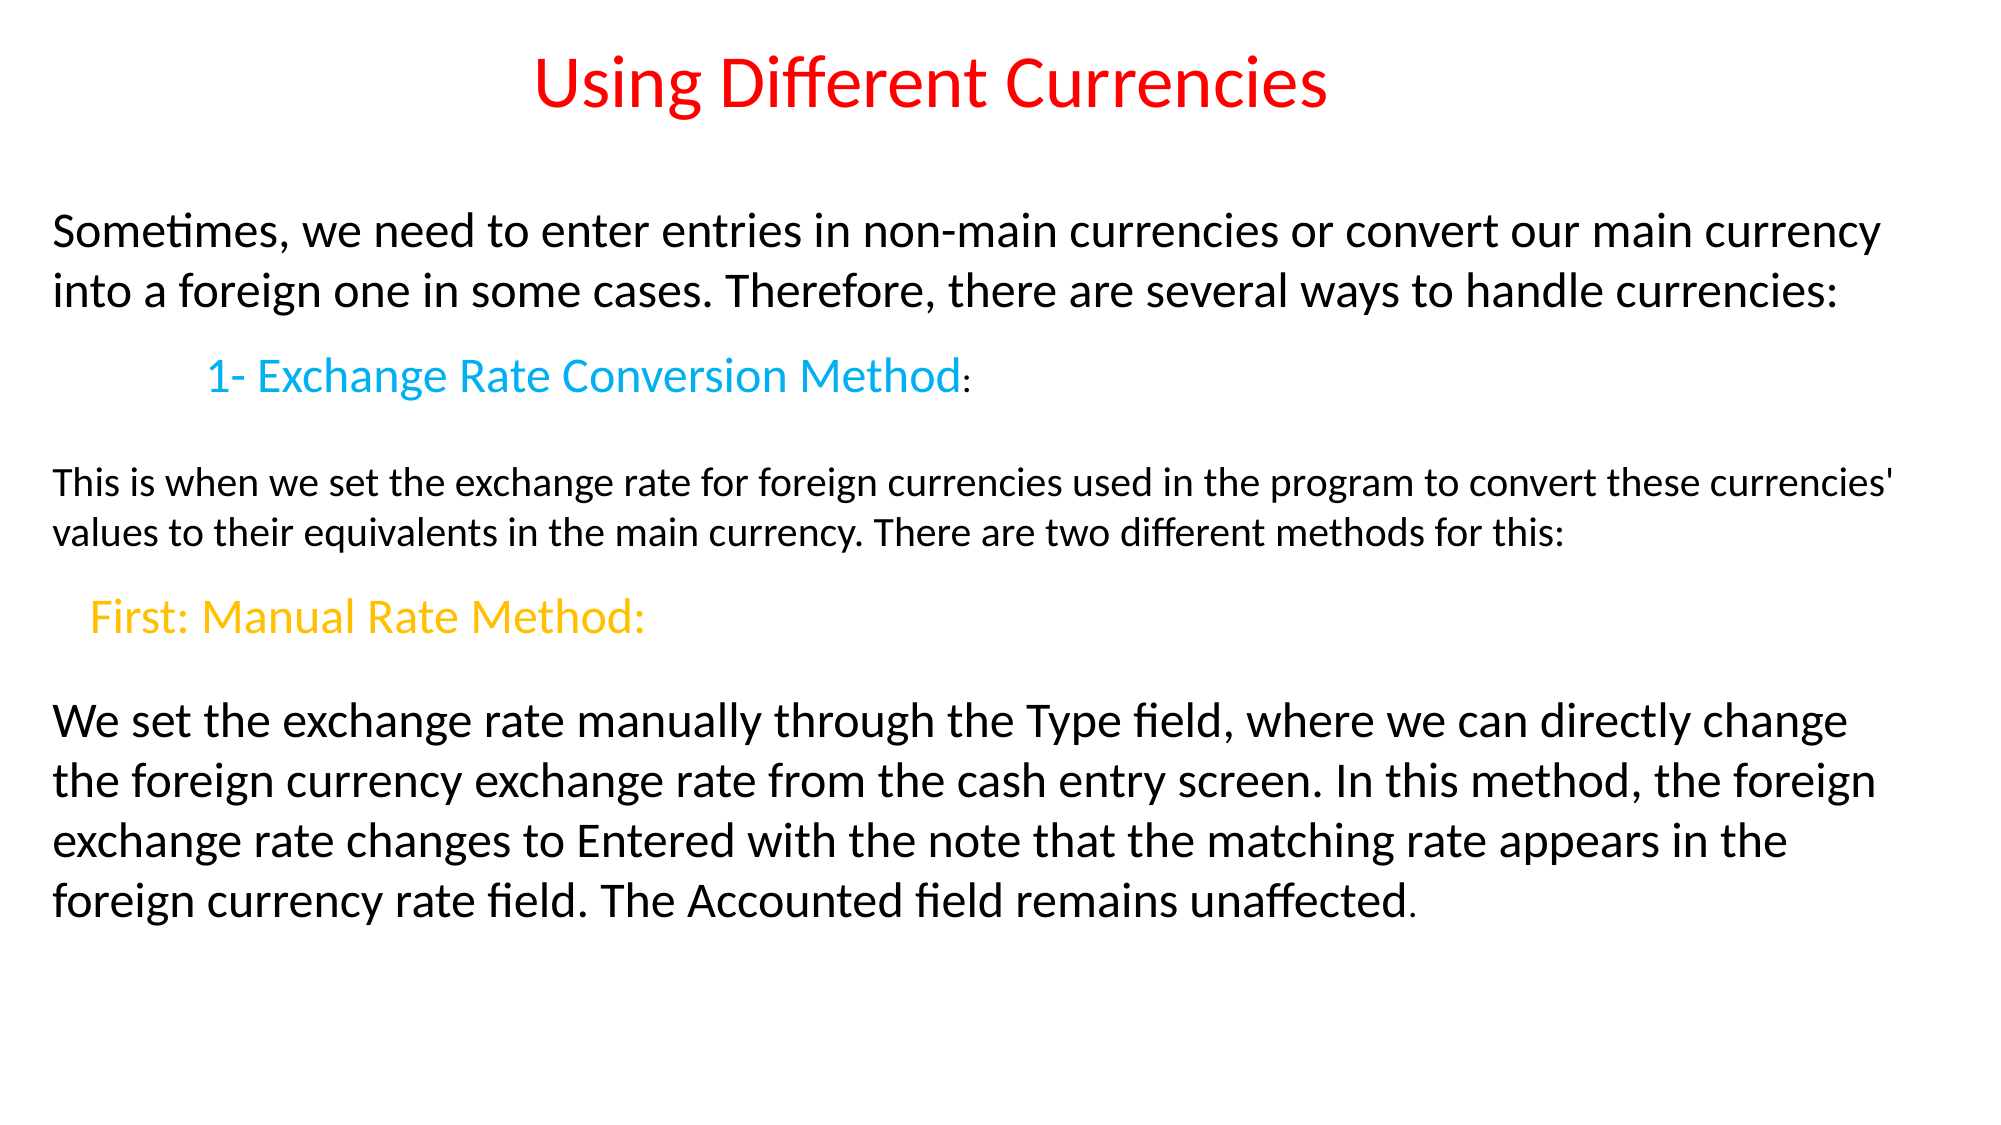

Using Different Currencies
Sometimes, we need to enter entries in non-main currencies or convert our main currency into a foreign one in some cases. Therefore, there are several ways to handle currencies:
1- Exchange Rate Conversion Method:
This is when we set the exchange rate for foreign currencies used in the program to convert these currencies' values to their equivalents in the main currency. There are two different methods for this:
First: Manual Rate Method:
We set the exchange rate manually through the Type field, where we can directly change the foreign currency exchange rate from the cash entry screen. In this method, the foreign exchange rate changes to Entered with the note that the matching rate appears in the foreign currency rate field. The Accounted field remains unaffected.